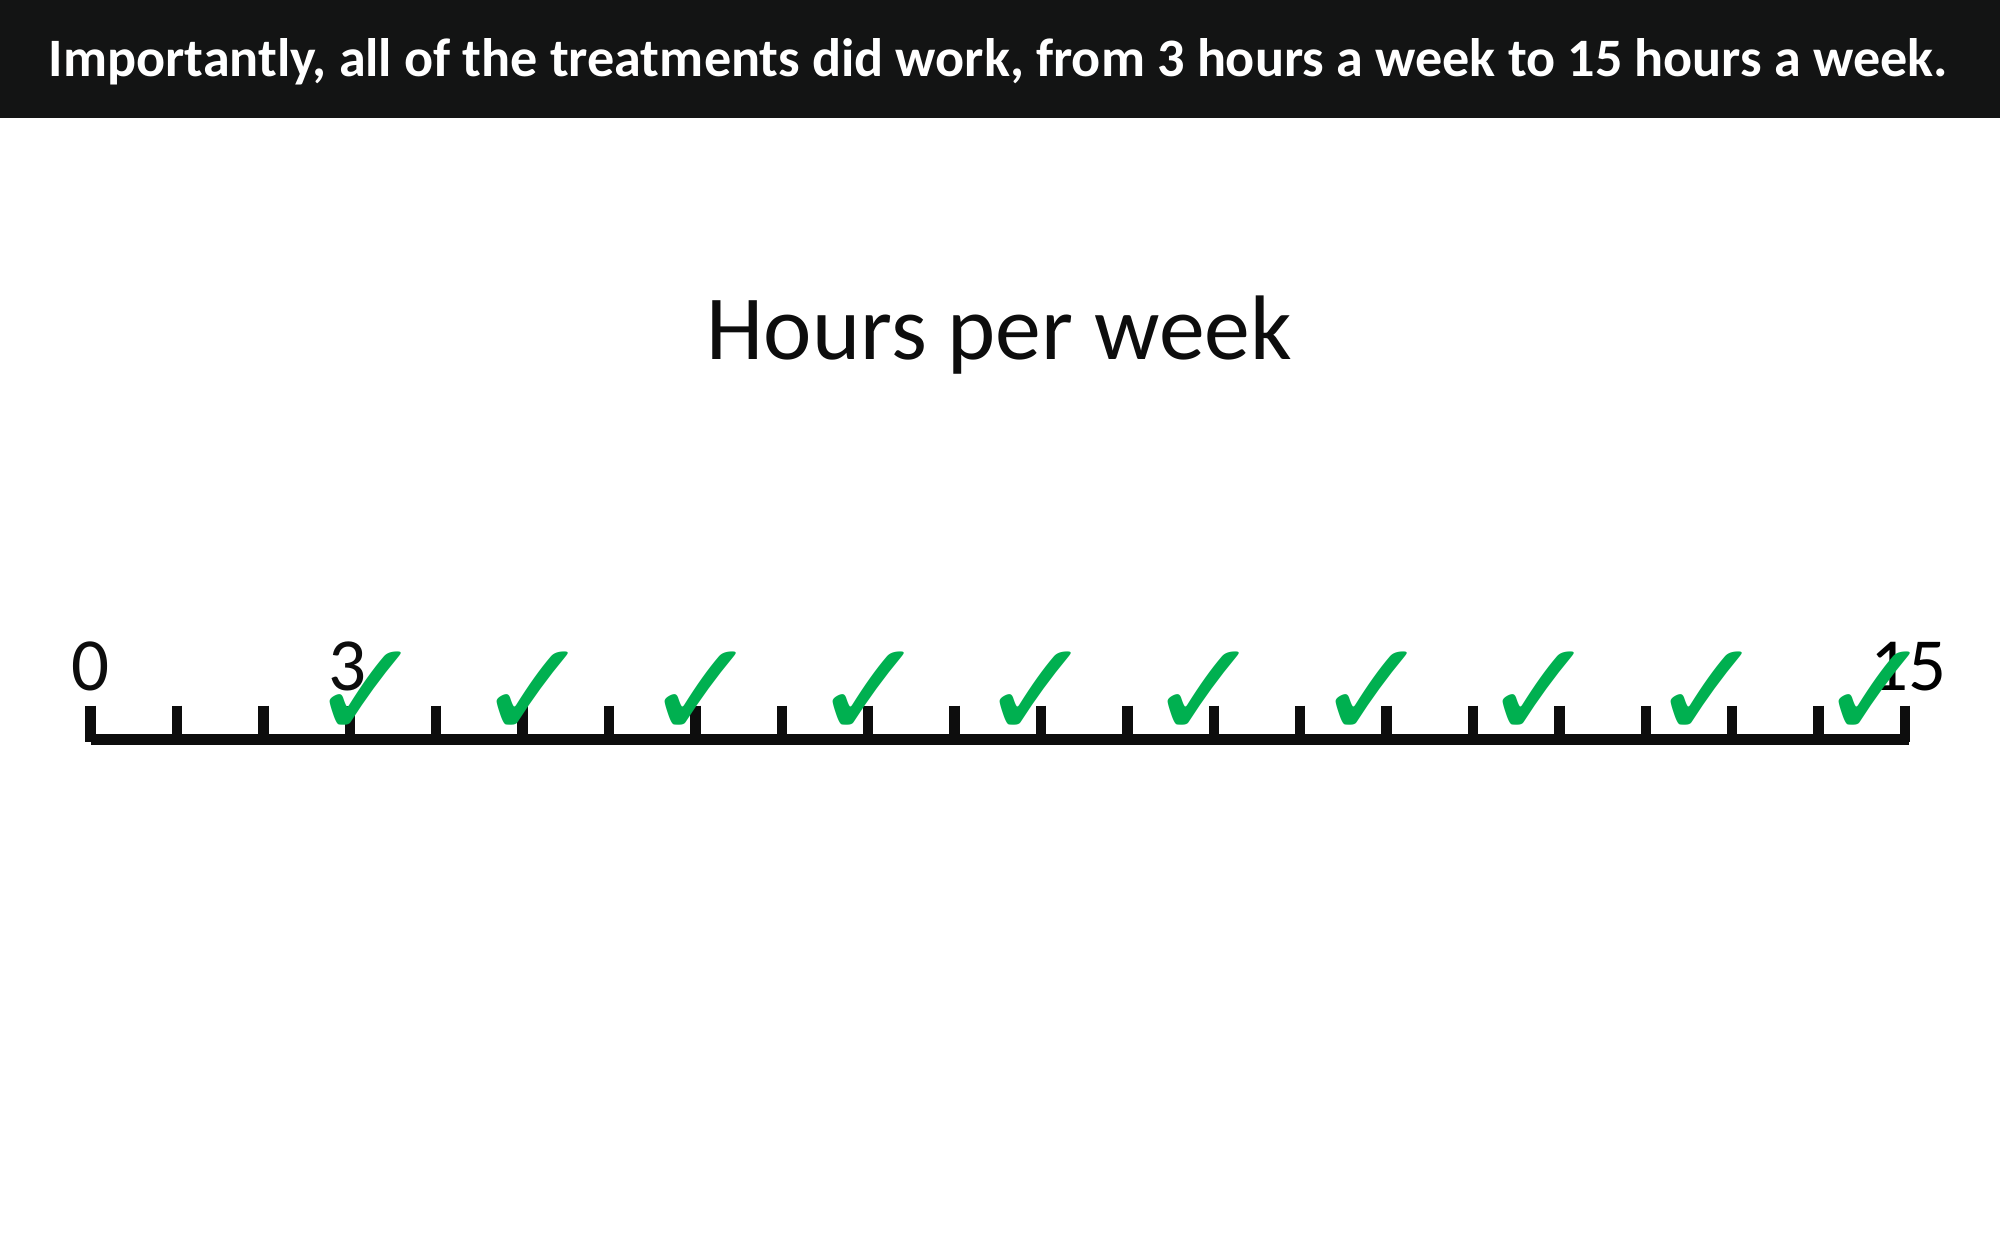

Importantly, all of the treatments did work, from 3 hours a week to 15 hours a week.
# Hours per week
✓
✓
✓
✓
✓
✓
✓
✓
✓
✓
0
3
15